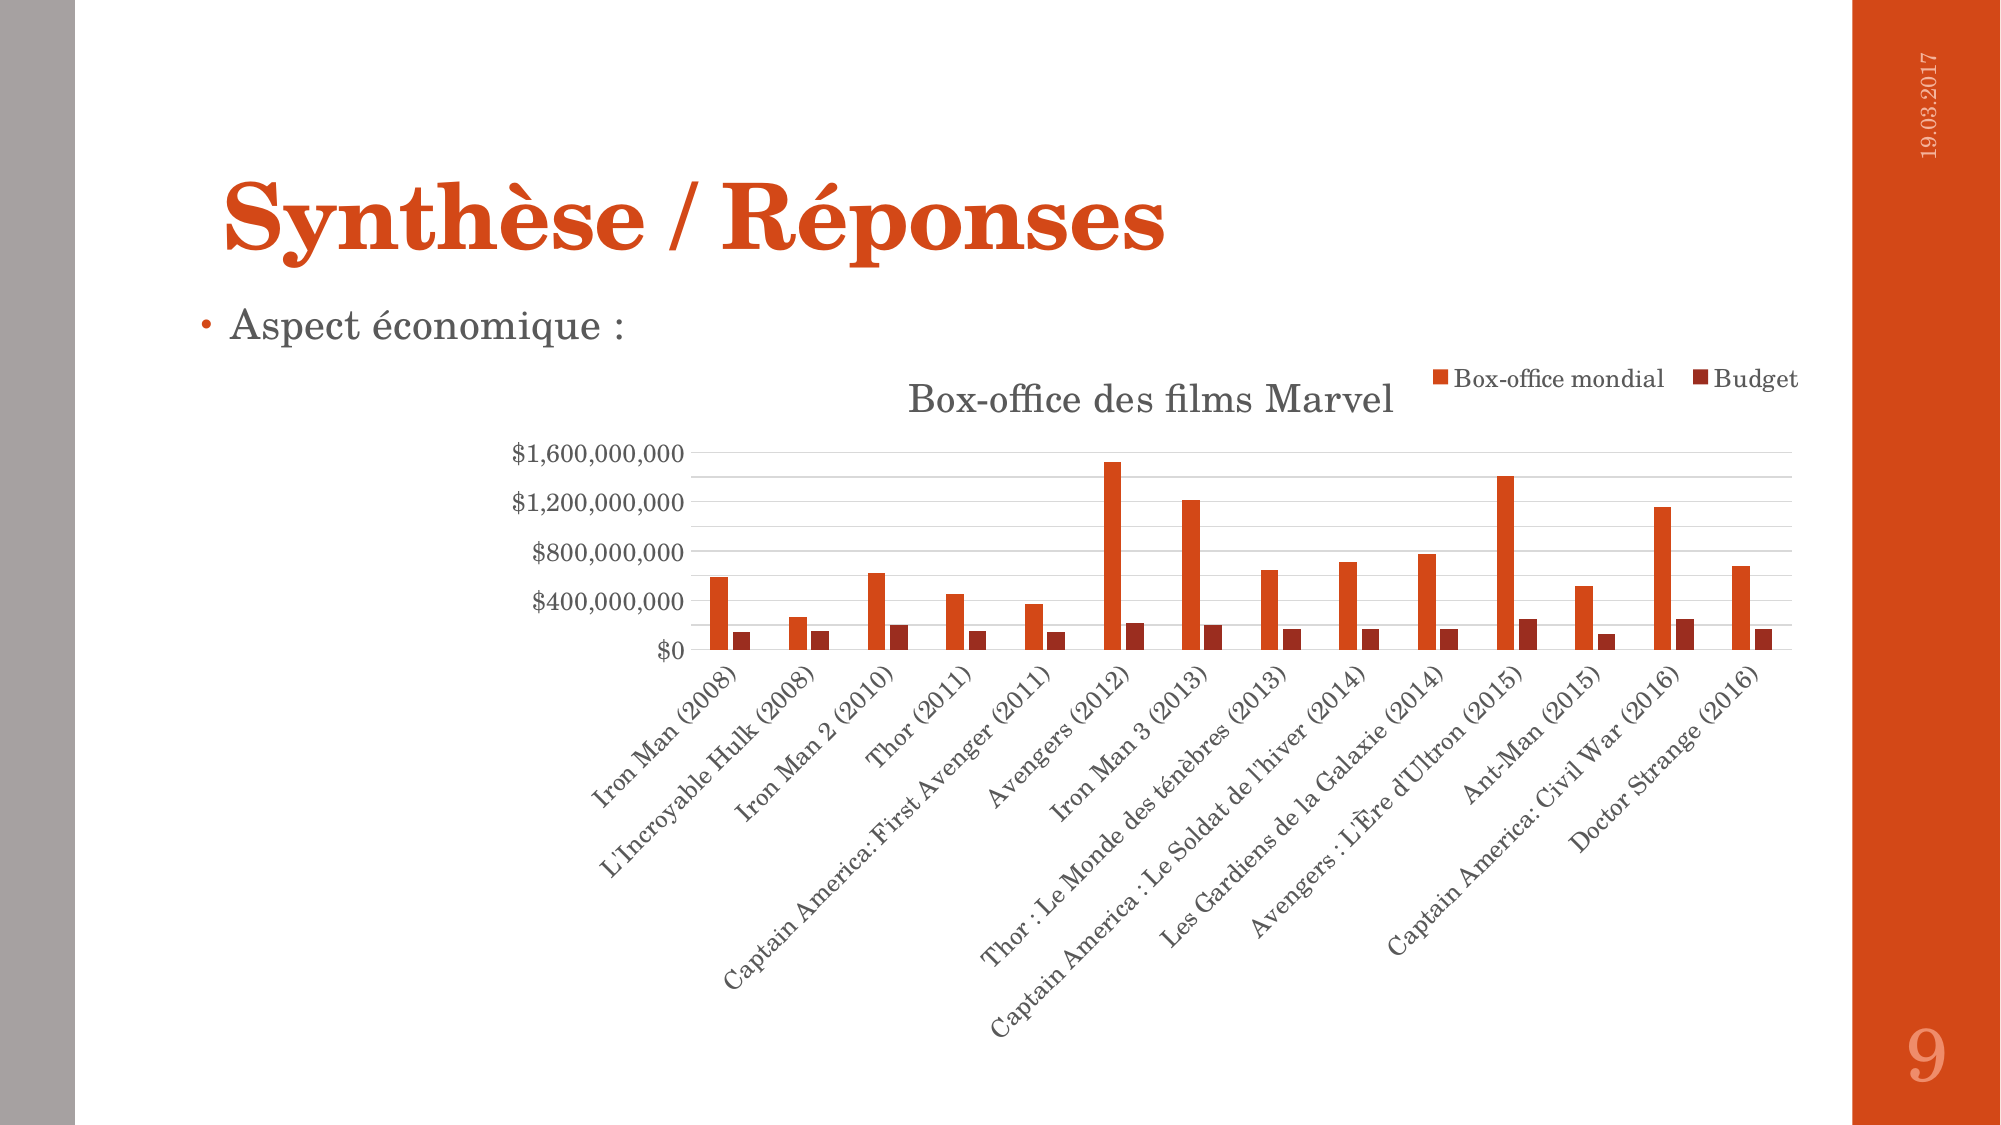

# Synthèse / Réponses
19.03.2017
Aspect économique :

### Chart: Box-office des films Marvel

| Category | Box-office mondial | Budget |
|---|---|---|
| Iron Man (2008) | 585174222.0 | 140000000.0 |
| L'Incroyable Hulk (2008) | 263427551.0 | 150000000.0 |
| Iron Man 2 (2010) | 623933331.0 | 200000000.0 |
| Thor (2011) | 449326618.0 | 150000000.0 |
| Captain America: First Avenger (2011) | 370569774.0 | 140000000.0 |
| Avengers (2012) | 1518812988.0 | 220000000.0 |
| Iron Man 3 (2013) | 1214811252.0 | 200000000.0 |
| Thor : Le Monde des ténèbres (2013) | 644571402.0 | 170000000.0 |
| Captain America : Le Soldat de l'hiver (2014) | 714264267.0 | 170000000.0 |
| Les Gardiens de la Galaxie (2014) | 773328629.0 | 170000000.0 |
| Avengers : L'Ère d'Ultron (2015) | 1405403694.0 | 250000000.0 |
| Ant-Man (2015) | 519311965.0 | 130000000.0 |
| Captain America: Civil War (2016) | 1153304495.0 | 250000000.0 |
| Doctor Strange (2016) | 677551307.0 | 165000000.0 |
9